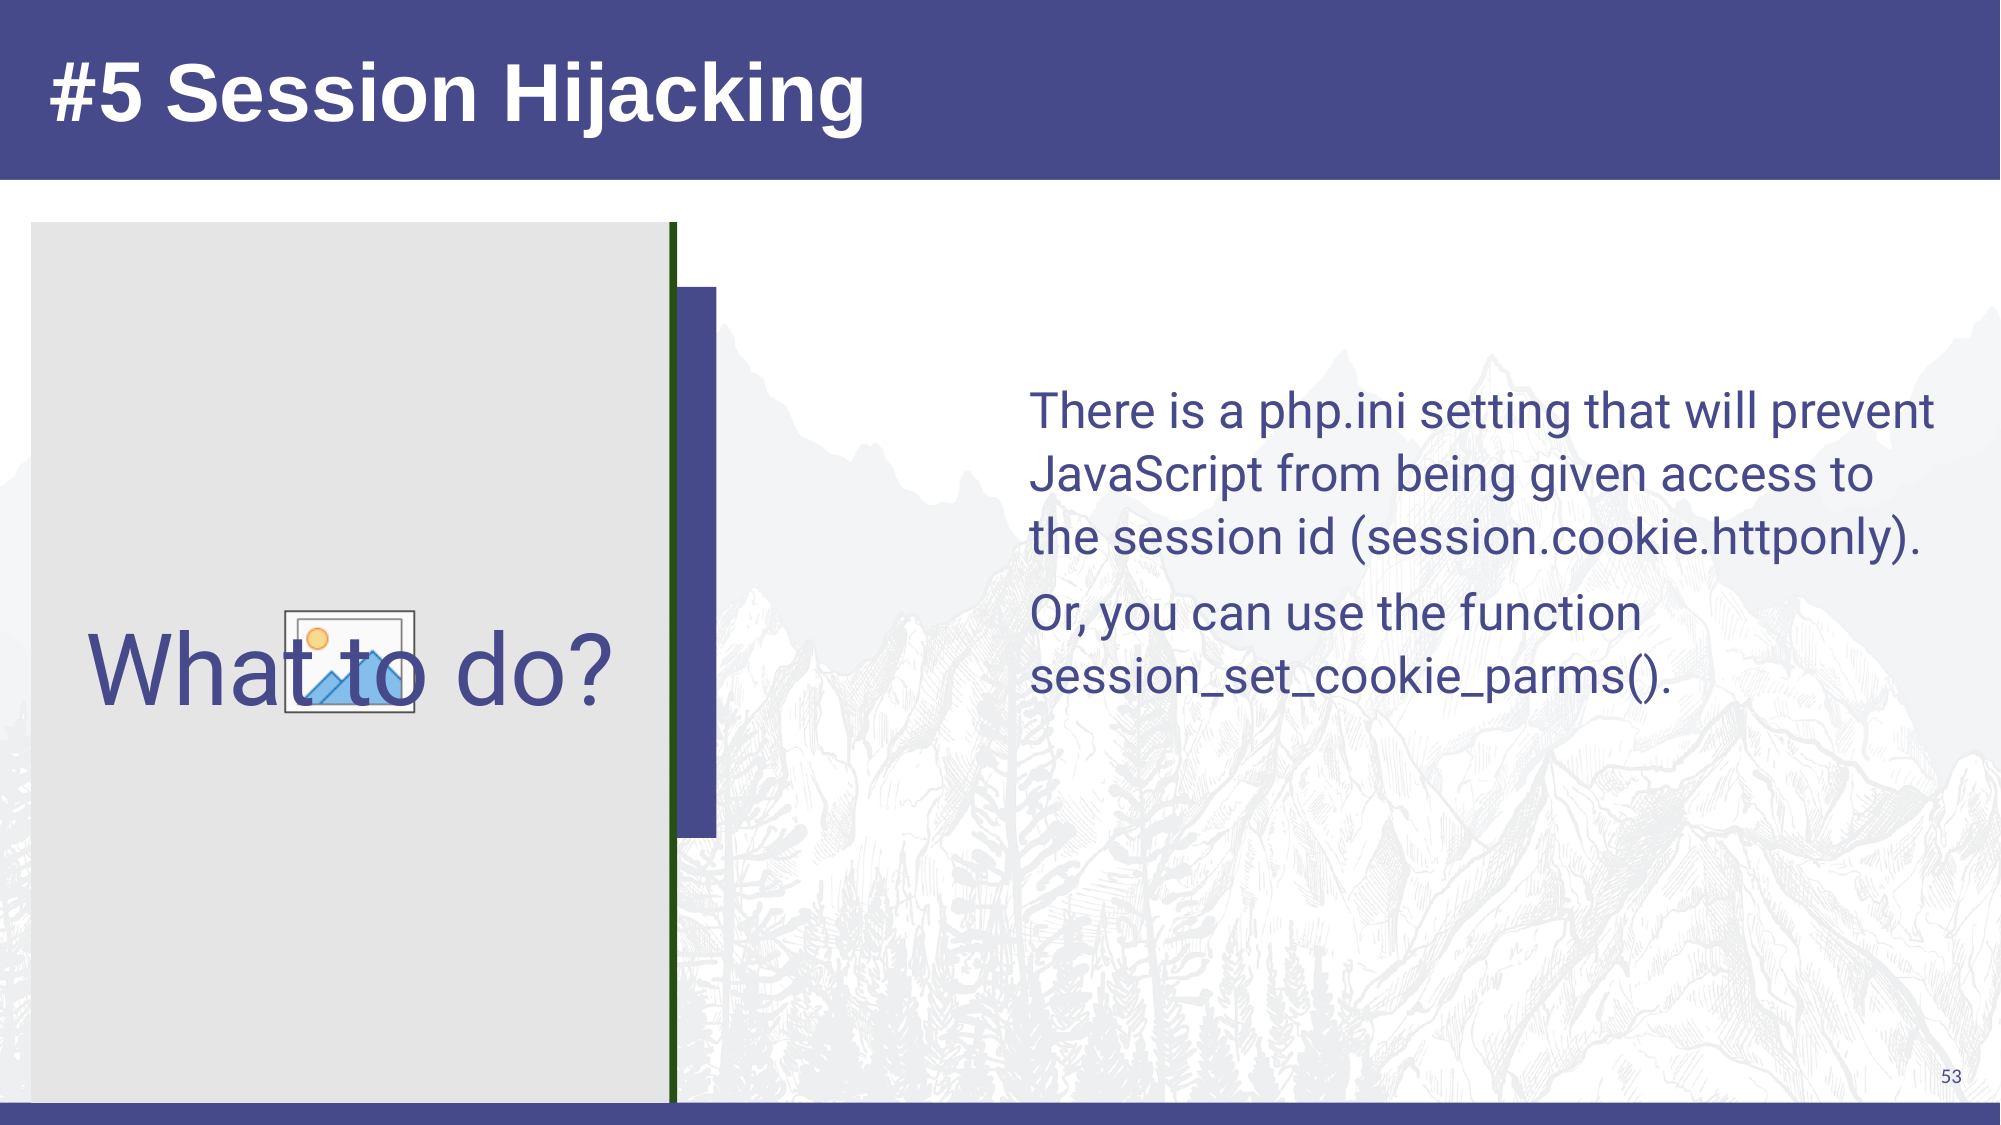

# #5 Session Hijacking

There is a php.ini setting that will prevent JavaScript from being given access to the session id (session.cookie.httponly).
Or, you can use the function session_set_cookie_parms().

What to do?
53